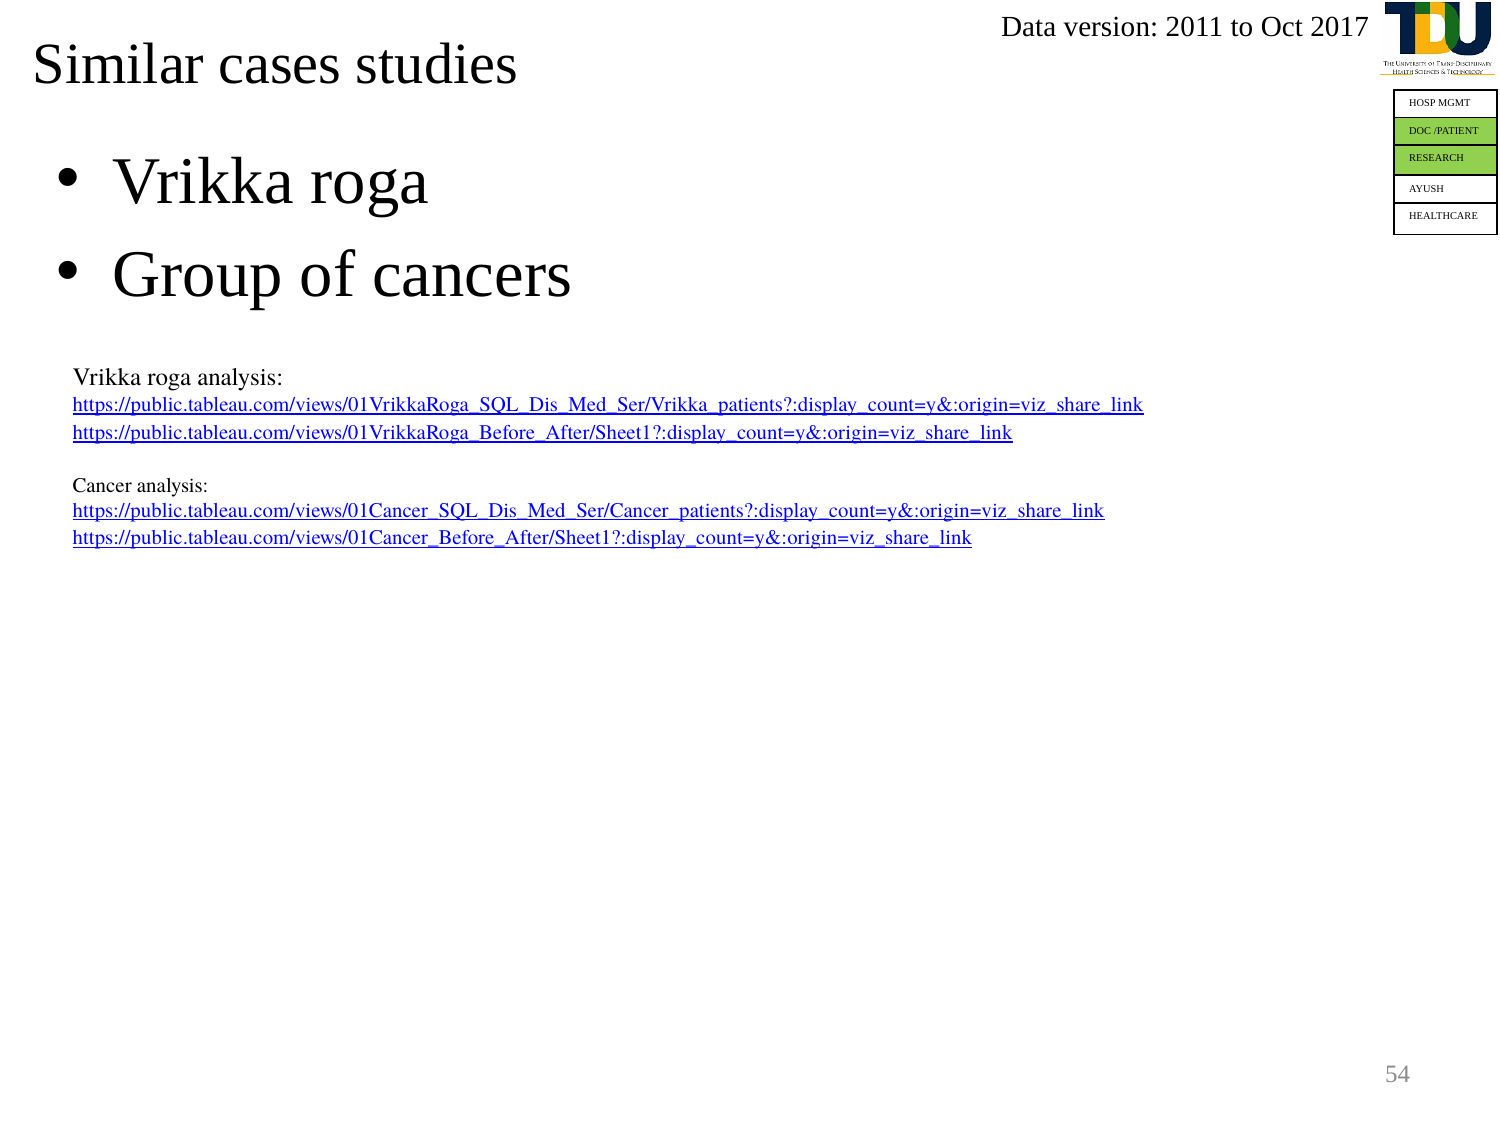

Data version: 2011 to Oct 2017
# Similar cases studies
| HOSP MGMT |
| --- |
| DOC /PATIENT |
| RESEARCH |
| AYUSH |
| HEALTHCARE |
Vrikka roga
Group of cancers

Vrikka roga analysis:
https://public.tableau.com/views/01VrikkaRoga_SQL_Dis_Med_Ser/Vrikka_patients?:display_count=y&:origin=viz_share_link
https://public.tableau.com/views/01VrikkaRoga_Before_After/Sheet1?:display_count=y&:origin=viz_share_link

Cancer analysis:
https://public.tableau.com/views/01Cancer_SQL_Dis_Med_Ser/Cancer_patients?:display_count=y&:origin=viz_share_link
https://public.tableau.com/views/01Cancer_Before_After/Sheet1?:display_count=y&:origin=viz_share_link
54